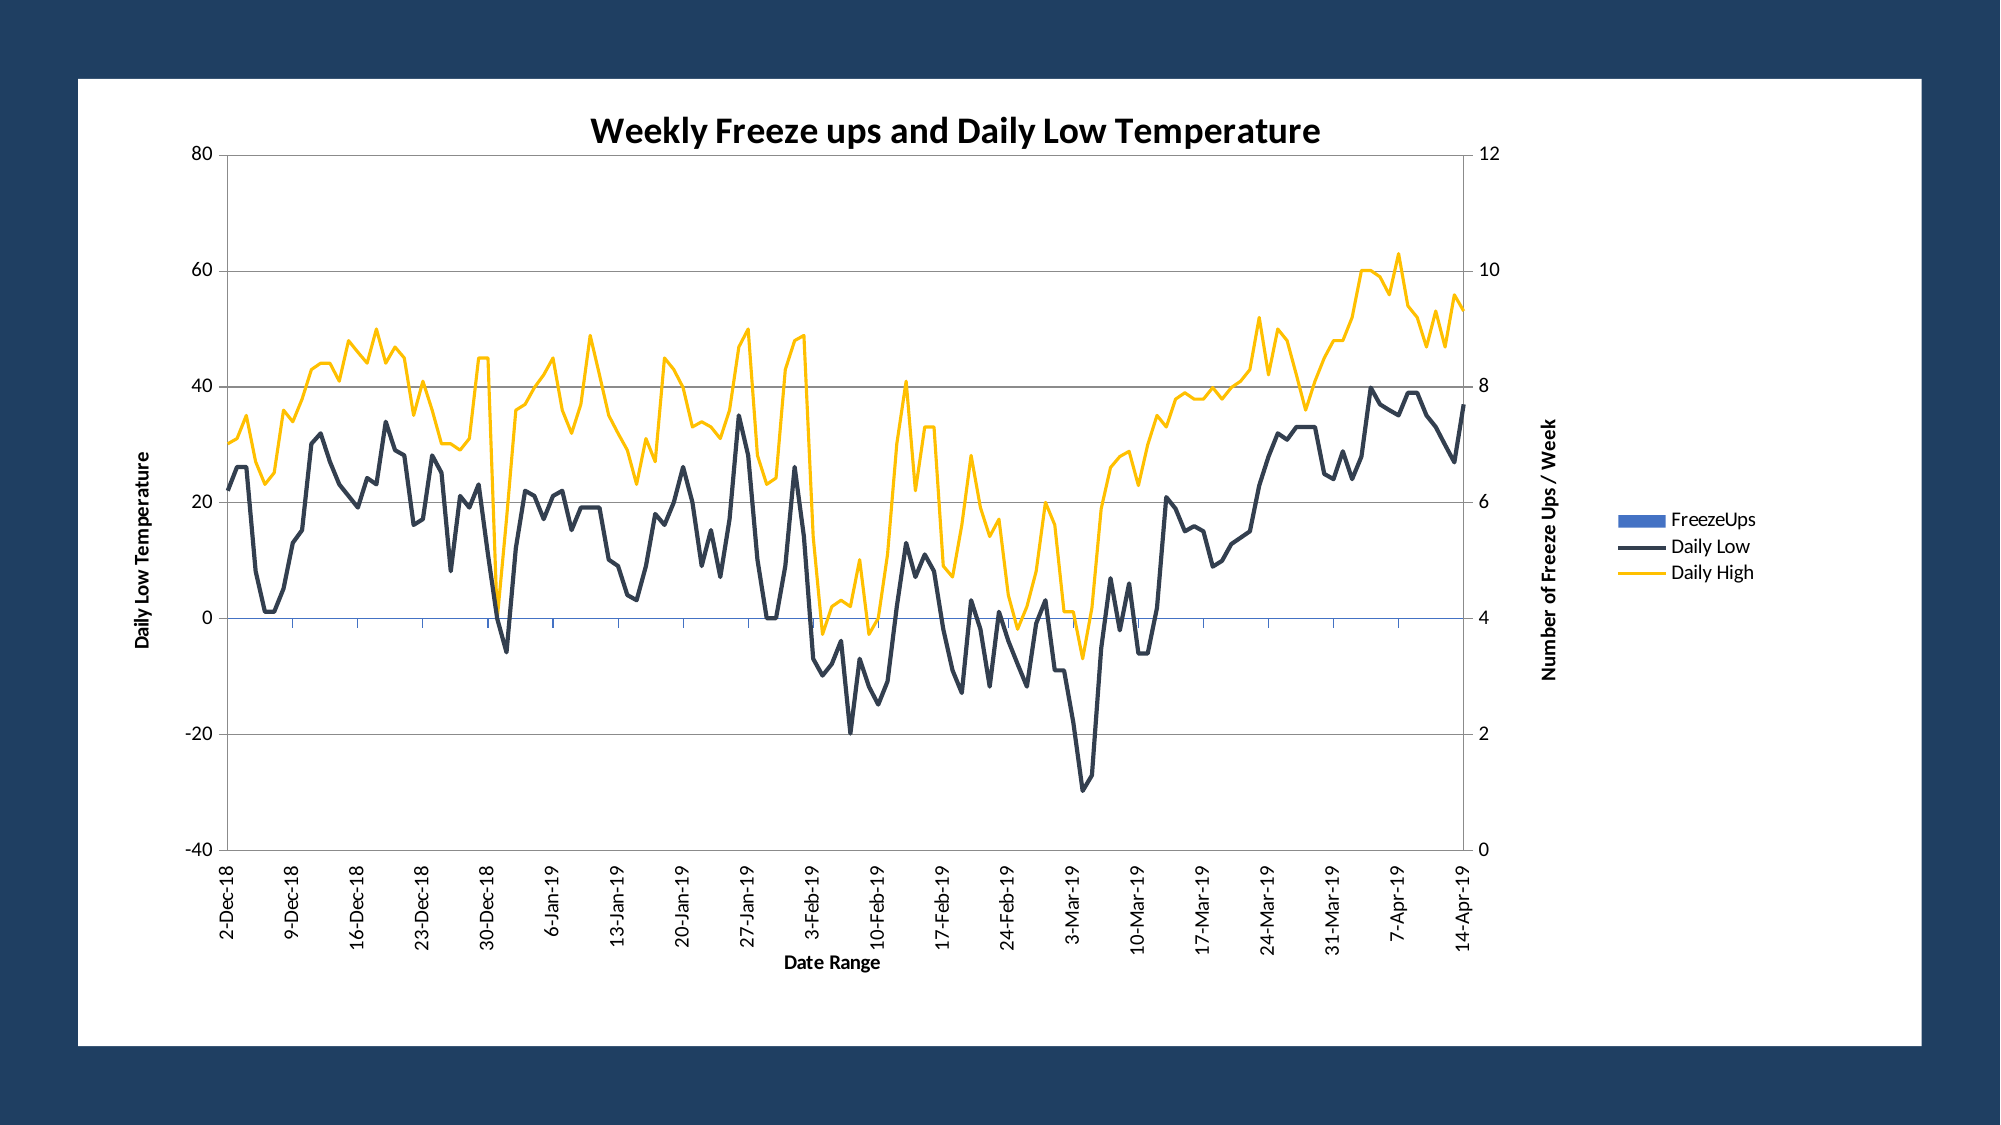

### Chart: Weekly Freeze ups and Daily Low Temperature

| Category |  |  |  |
|---|---|---|---|
| 12/2/2018 - 12/8/2018 | None | 20.1 | 36.0 |
| 12/9/2018 -12/15/2018 | None | 22.1 | 30.2 |
| 12/16/2018 - 12/22/2018 | None | 26.2 | 31.1 |
| 12/23/2018 - 12/29/2018 | None | 26.2 | 35.1 |
| 12/30/2018 - 1/5/2019 | None | 8.2 | 27.1 |
| 1/6/2019 - 1/12/2019 | None | 1.2 | 23.2 |
| 1/13/2019 - 1/19/2019 | None | 1.2 | 25.2 |
| 1/20/2019 - 1/26/2019 | None | 5.2 | 36.0 |
| 1/27/2019 - 2/2/2019 | None | 13.1 | 34.0 |
| 2/3/2019 - 2/9/2019 | 2.0 | 15.3 | 37.9 |
| 2/10/2019 - 2/16/2019 | None | 30.2 | 43.0 |
| 2/17/2019 - 2/23/2019 | 1.0 | 32.0 | 44.1 |
| 2/24/2019 - 3/2/2019 | 1.0 | 27.1 | 44.1 |
| 3/3/2019 - 3/9/2019 | 39.0 | 23.2 | 41.0 |
| 3/10/2019 - 3/16/2019 | 71.0 | 21.2 | 48.0 |
| 3/17/2019 - 3/23/2019 | 16.0 | 19.2 | 46.0 |
| 3/24/2019 - 3/30/2019 | 0.0 | 24.3 | 44.1 |
| 3/31/2019 - 4/6/2019 | 2.0 | 23.2 | 50.0 |
| 4/7/2019 - 4/12/2019 | 2.0 | 34.0 | 44.1 |